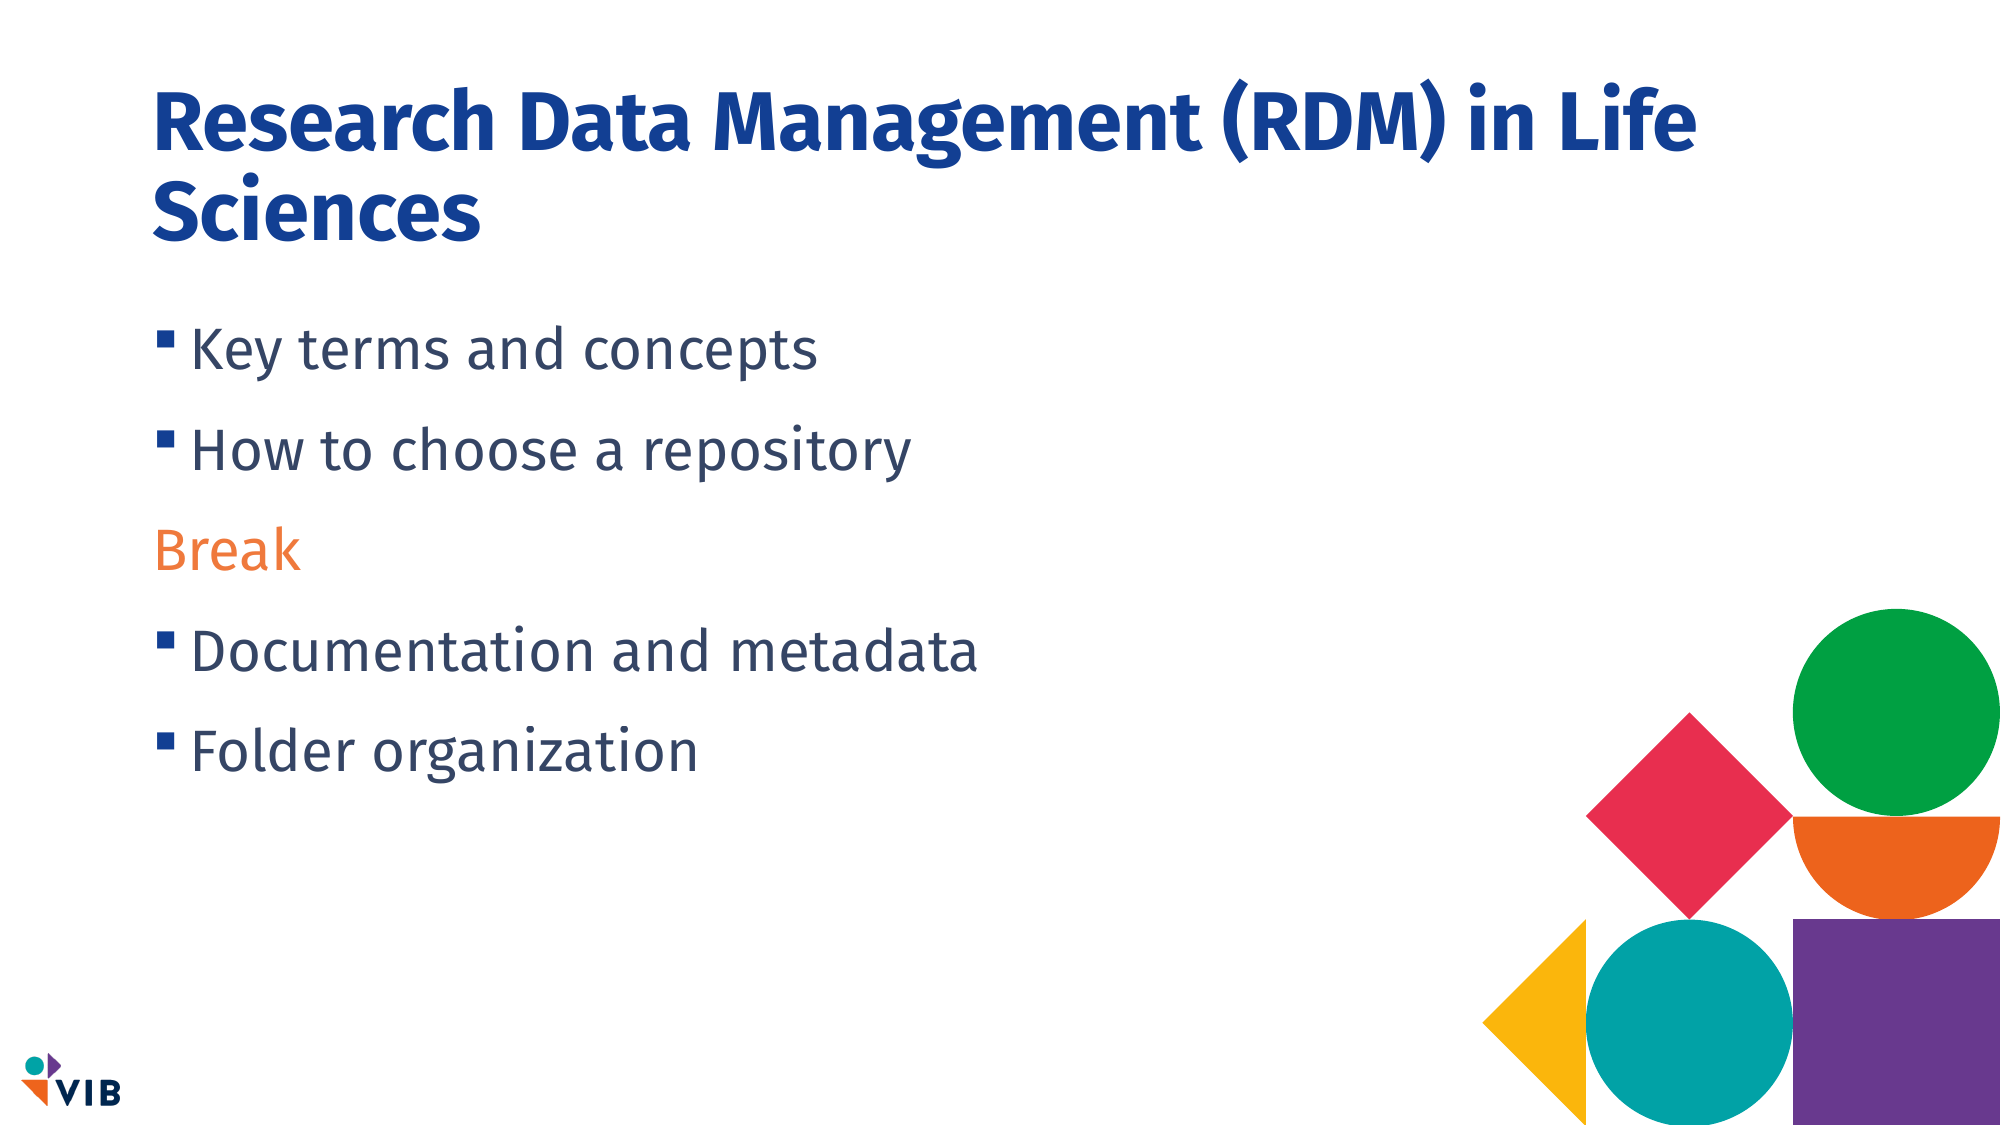

# Research Data Management (RDM) in Life Sciences
Key terms and concepts
How to choose a repository
Break
Documentation and metadata
Folder organization